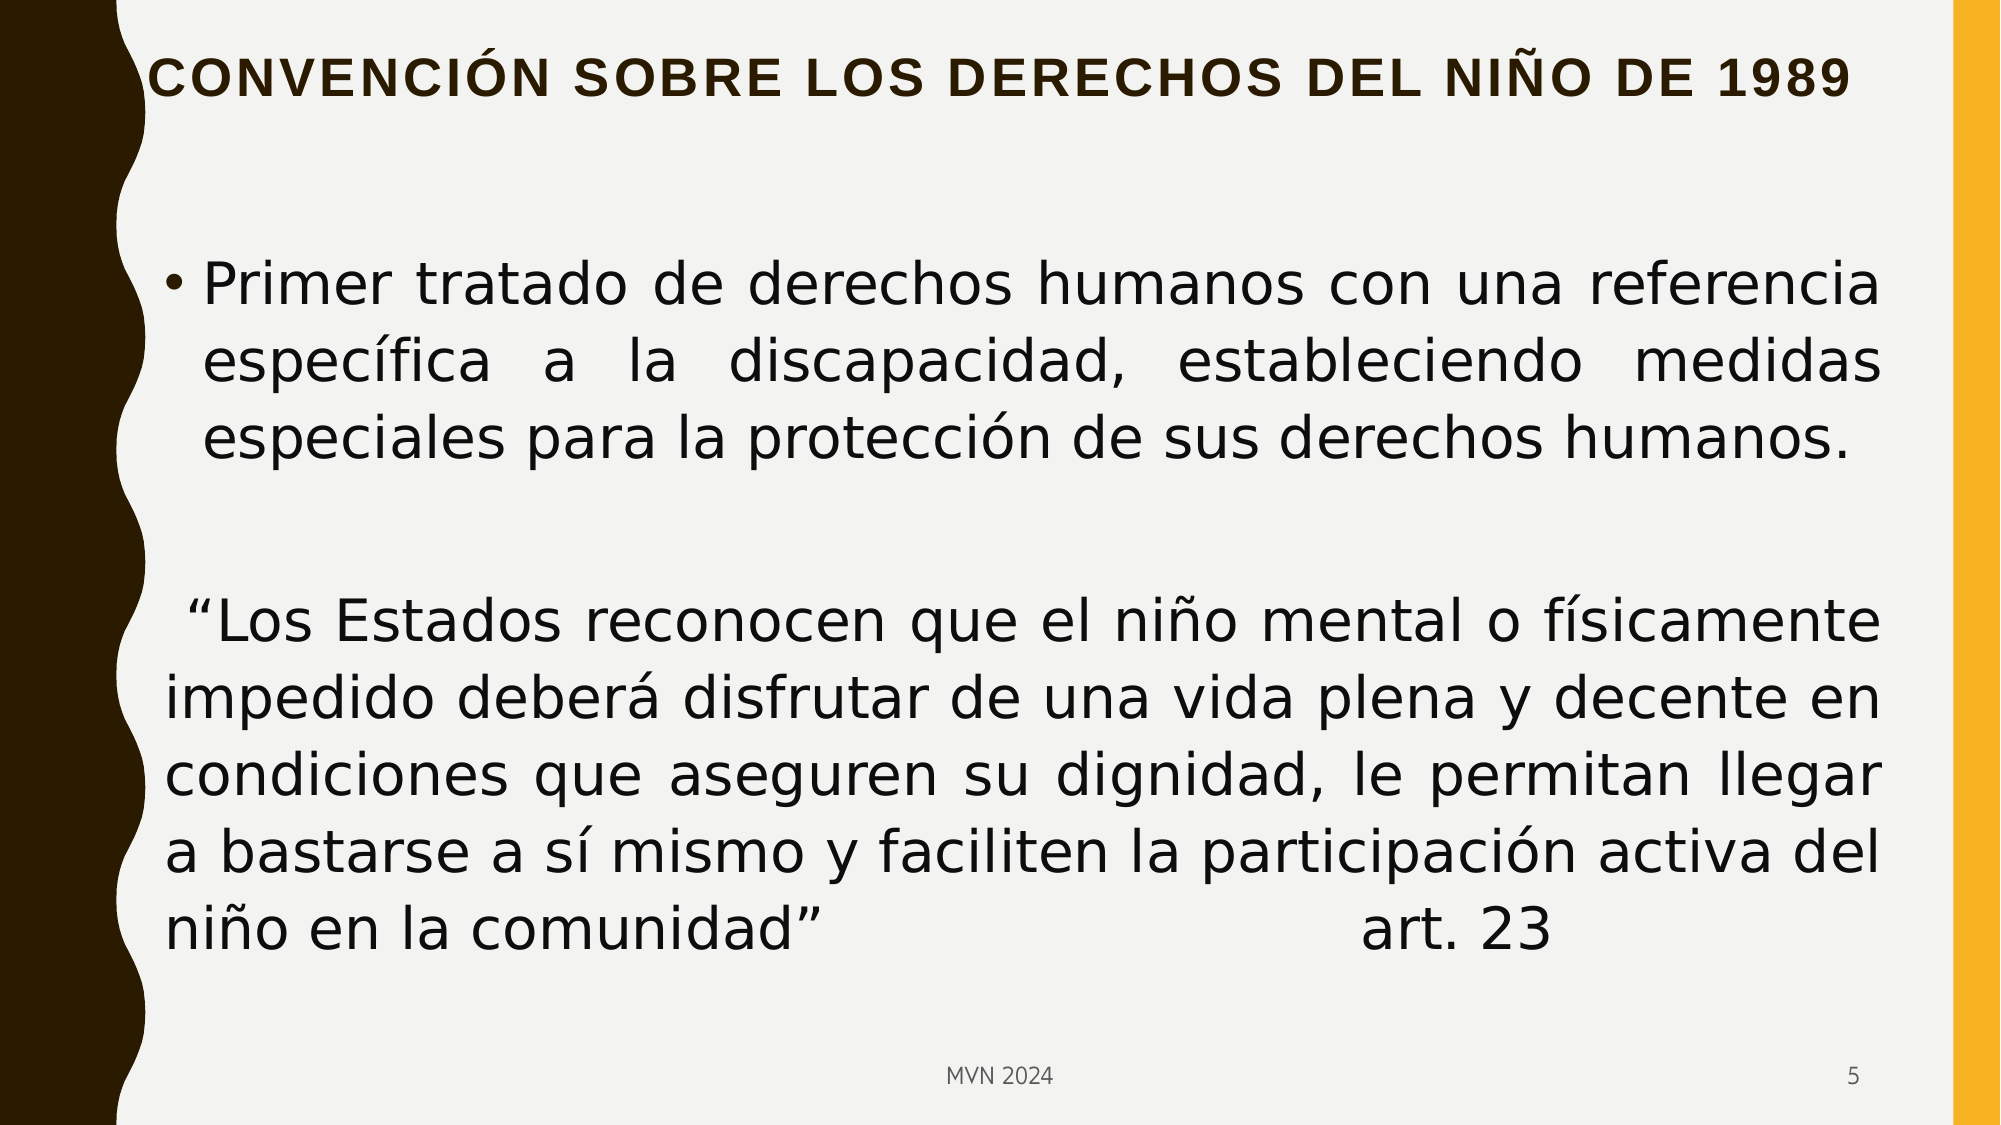

# Convención sobre los Derechos del Niño De 1989
Primer tratado de derechos humanos con una referencia específica a la discapacidad, estableciendo medidas especiales para la protección de sus derechos humanos.

 “Los Estados reconocen que el niño mental o físicamente impedido deberá disfrutar de una vida plena y decente en condiciones que aseguren su dignidad, le permitan llegar a bastarse a sí mismo y faciliten la participación activa del niño en la comunidad”                             art. 23
MVN 2024
5